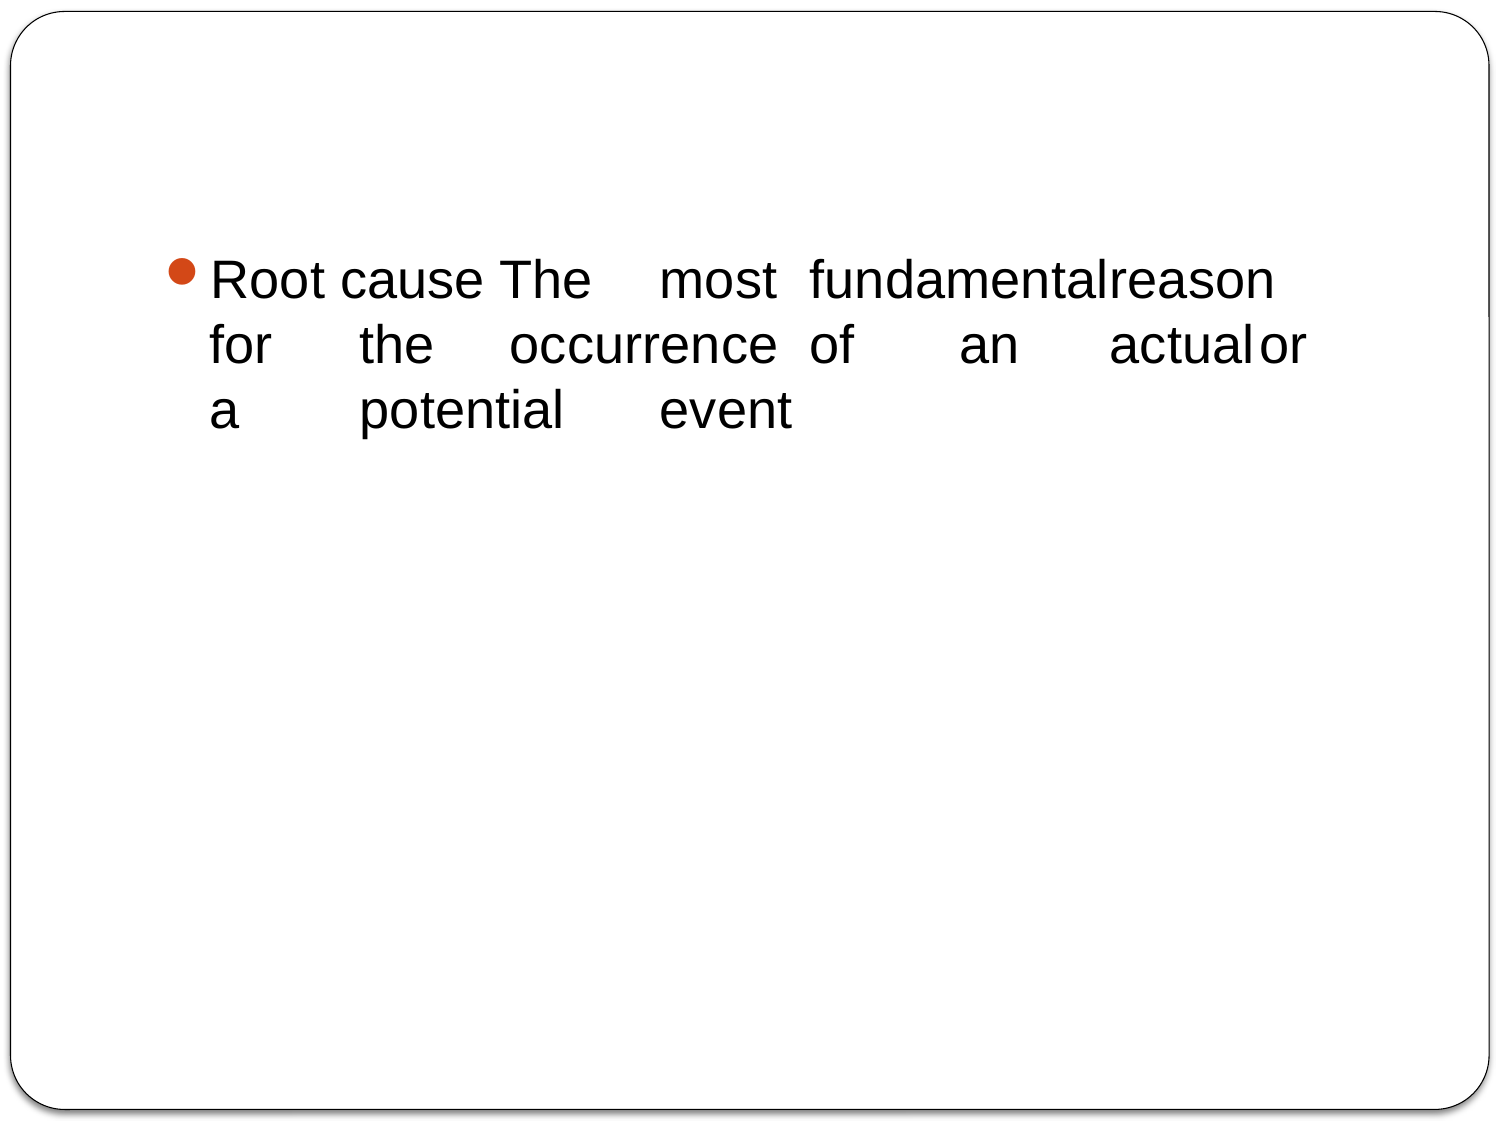

#
Root cause The	most	fundamental	reason	for	the	occurrence	of	an	actual	or	a	potential	event